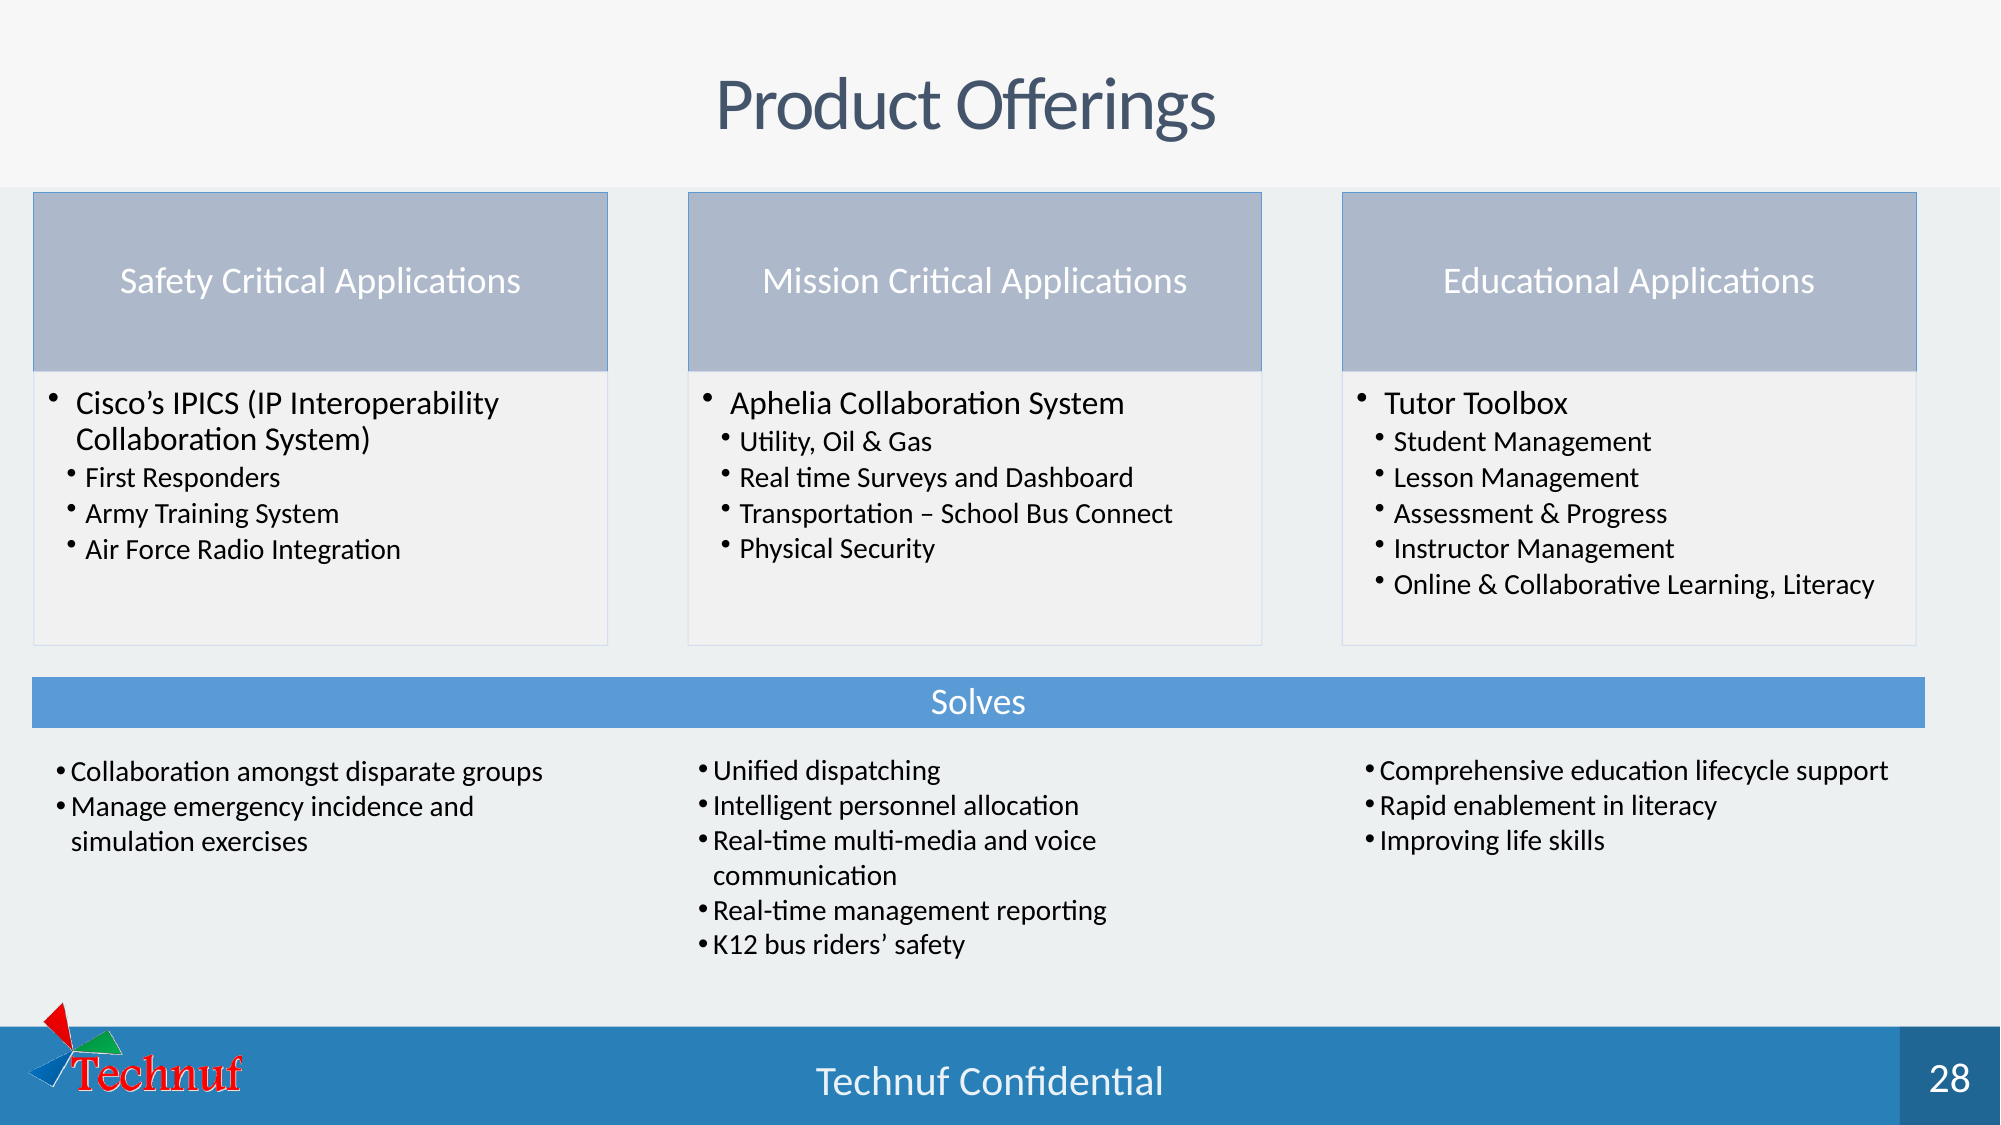

Product Offerings
Safety Critical Applications
Cisco’s IPICS (IP Interoperability Collaboration System)
First Responders
Army Training System
Air Force Radio Integration

Mission Critical Applications
Aphelia Collaboration System
Utility, Oil & Gas
Real time Surveys and Dashboard
Transportation – School Bus Connect
Physical Security
Educational Applications
Tutor Toolbox
Student Management
Lesson Management
Assessment & Progress
Instructor Management
Online & Collaborative Learning, Literacy

Solves
Unified dispatching
Intelligent personnel allocation
Real-time multi-media and voice communication
Real-time management reporting
K12 bus riders’ safety

Comprehensive education lifecycle support
Rapid enablement in literacy
Improving life skills

Collaboration amongst disparate groups
Manage emergency incidence and simulation exercises

28